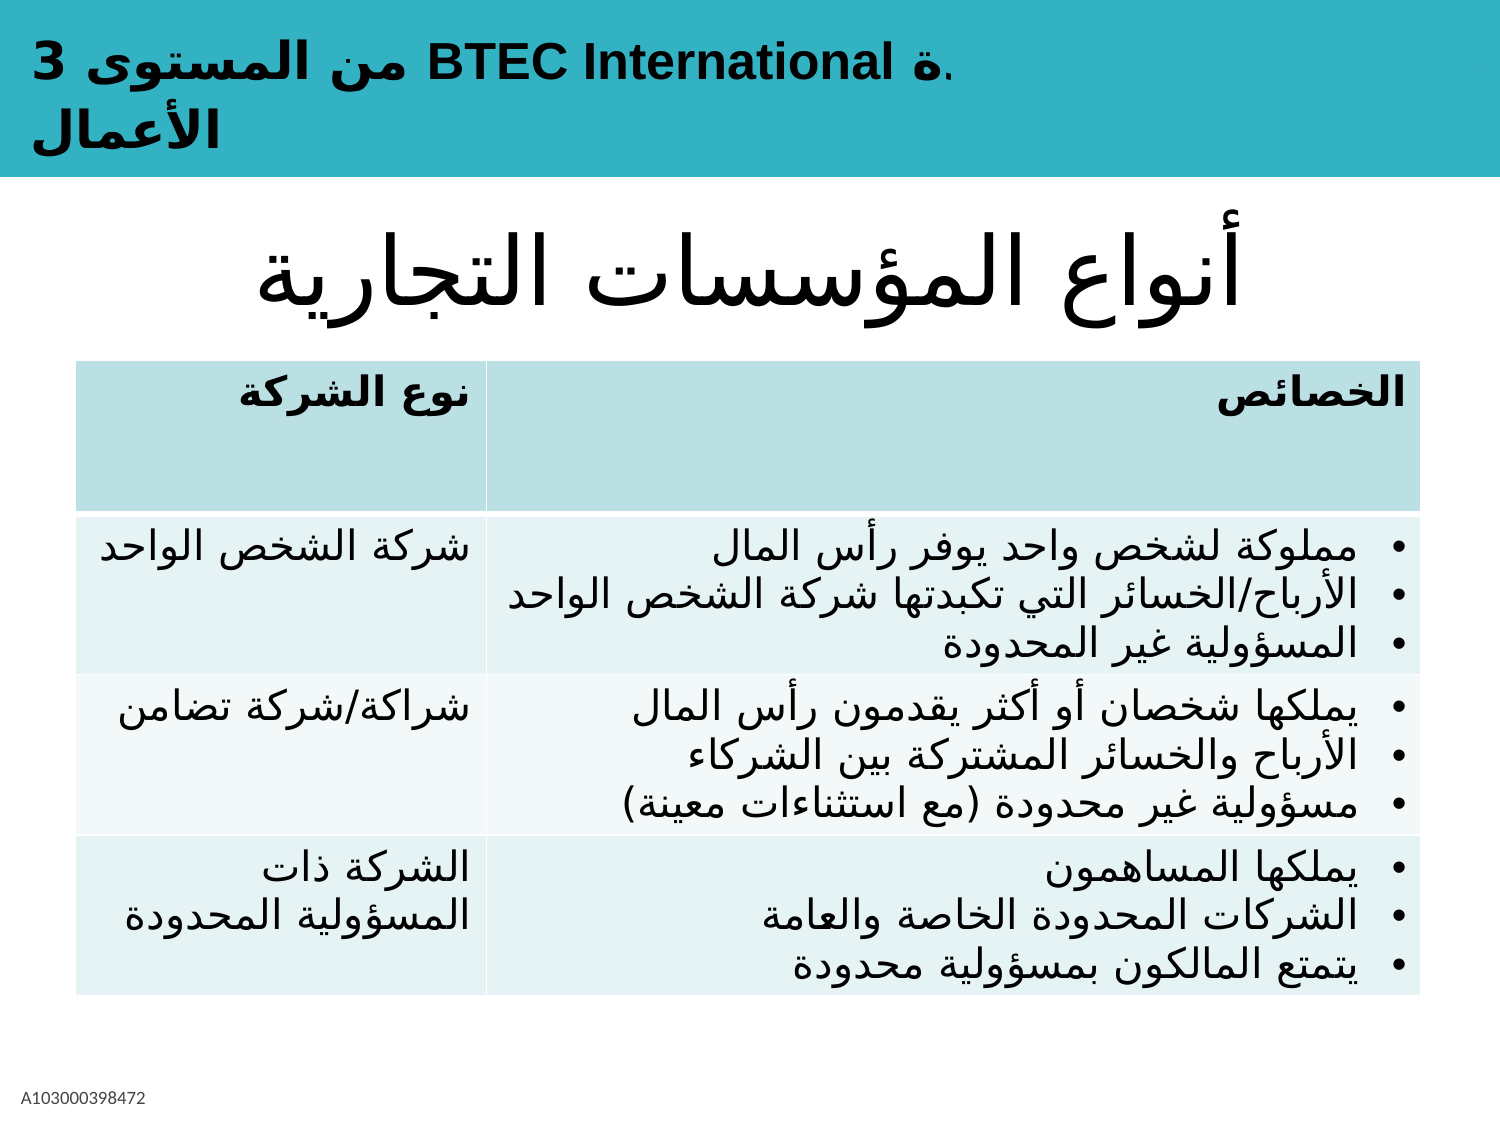

# أنواع المؤسسات التجارية
| نوع الشركة | الخصائص |
| --- | --- |
| شركة الشخص الواحد | مملوكة لشخص واحد يوفر رأس المال الأرباح/الخسائر التي تكبدتها شركة الشخص الواحد المسؤولية غير المحدودة |
| شراكة/شركة تضامن | يملكها شخصان أو أكثر يقدمون رأس المال الأرباح والخسائر المشتركة بين الشركاء مسؤولية غير محدودة (مع استثناءات معينة) |
| الشركة ذات المسؤولية المحدودة | يملكها المساهمون الشركات المحدودة الخاصة والعامة يتمتع المالكون بمسؤولية محدودة |
A103000398472